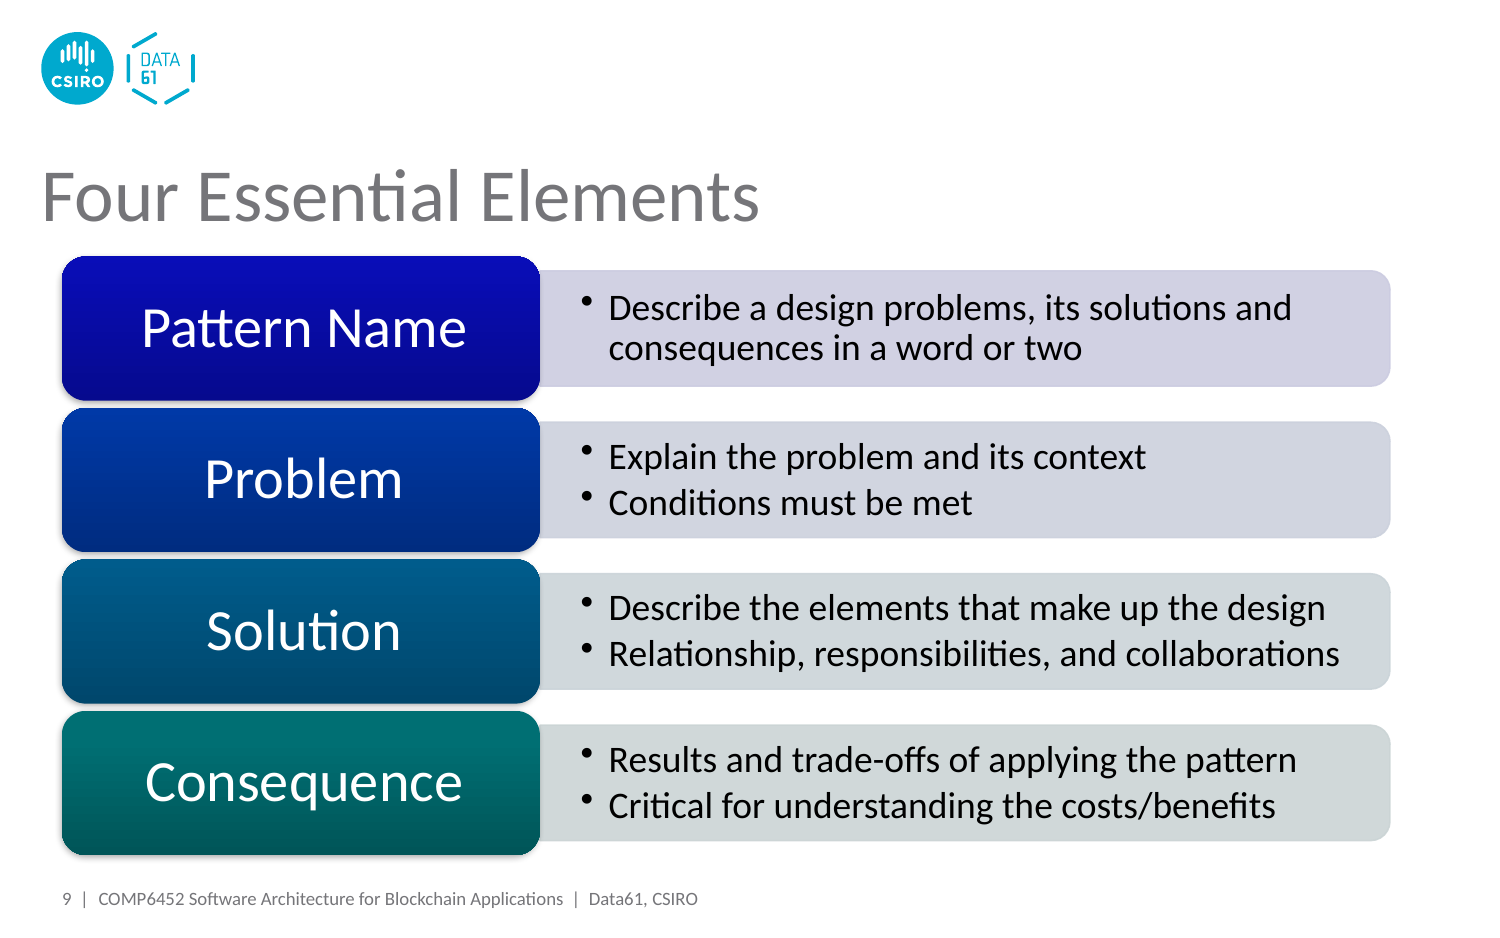

# Four Essential Elements
Describe a design problems, its solutions and consequences in a word or two
Pattern Name
Explain the problem and its context
Conditions must be met
Problem
Describe the elements that make up the design
Relationship, responsibilities, and collaborations
Solution
Results and trade-offs of applying the pattern
Critical for understanding the costs/benefits
Consequence
9  |
COMP6452 Software Architecture for Blockchain Applications  |  Data61, CSIRO